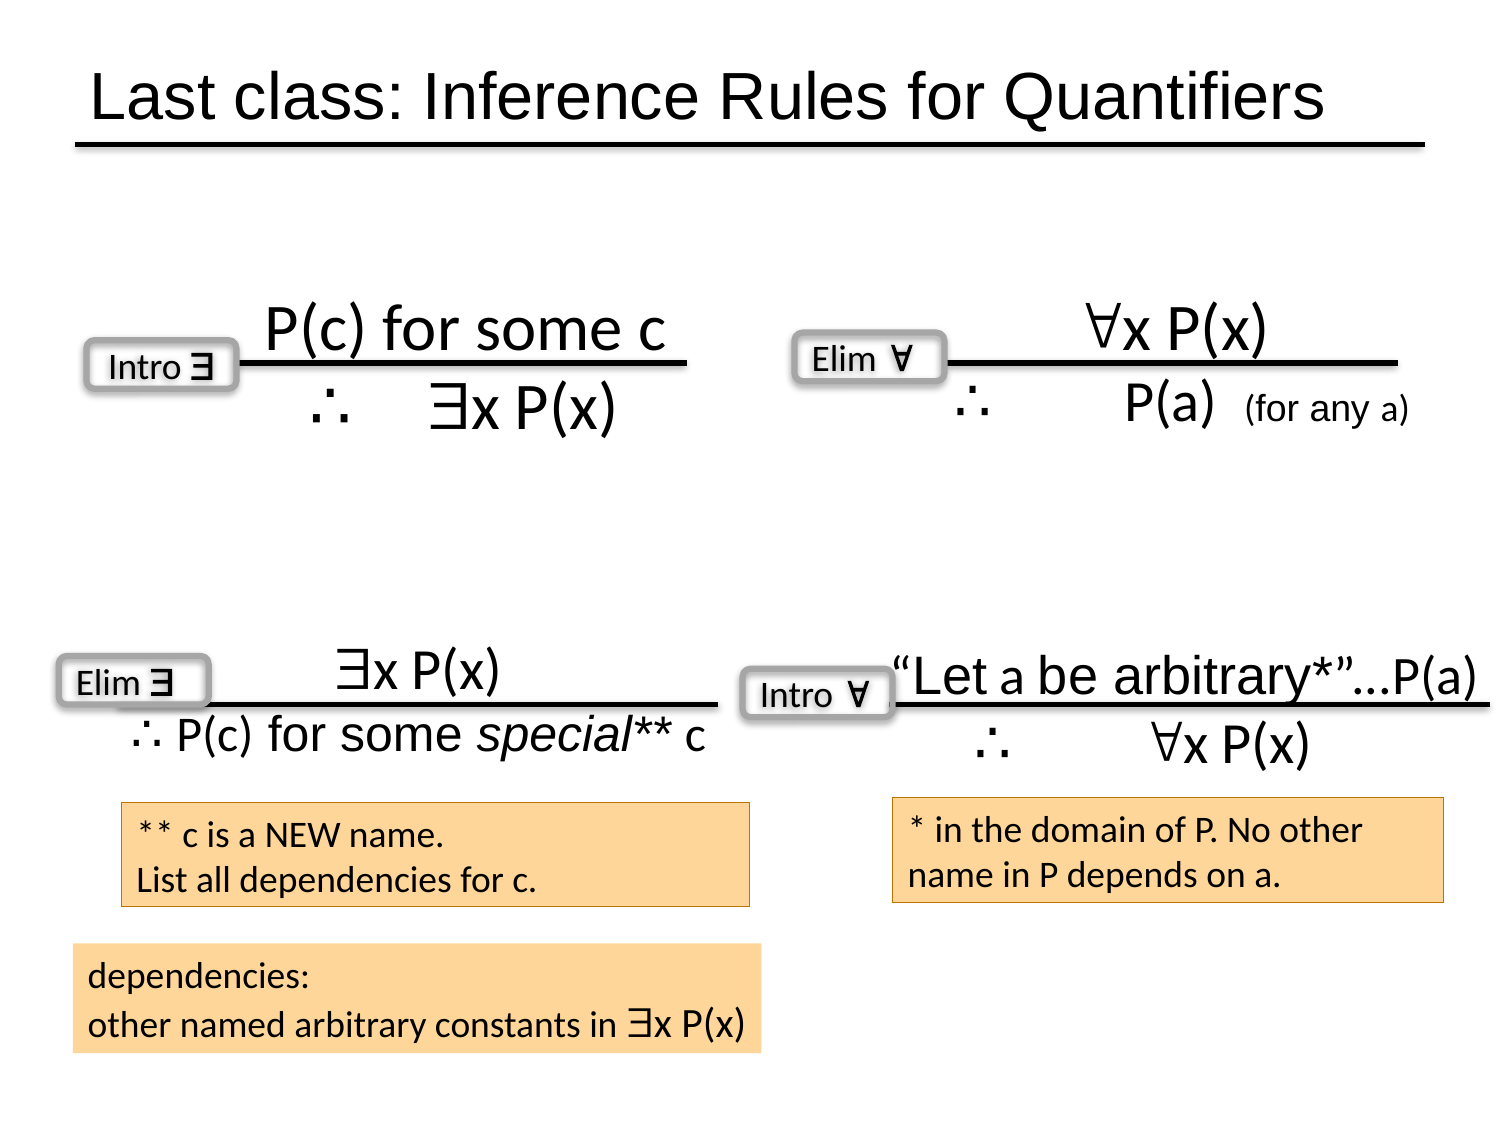

# Last class: Inference Rules for Quantifiers
  P(c) for some c
     ∴     ∃x P(x)
Intro ∃
        ∀x P(x)
∴          P(a)  (for any a)
Elim ∀
∃x P(x)
∴ P(c) for some special** c
Elim ∃
 “Let a be arbitrary*”...P(a)
      ∴        ∀x P(x)
Intro ∀
* in the domain of P. No other name in P depends on a.
** c is a NEW name.
List all dependencies for c.
dependencies:
other named arbitrary constants in ∃x P(x)